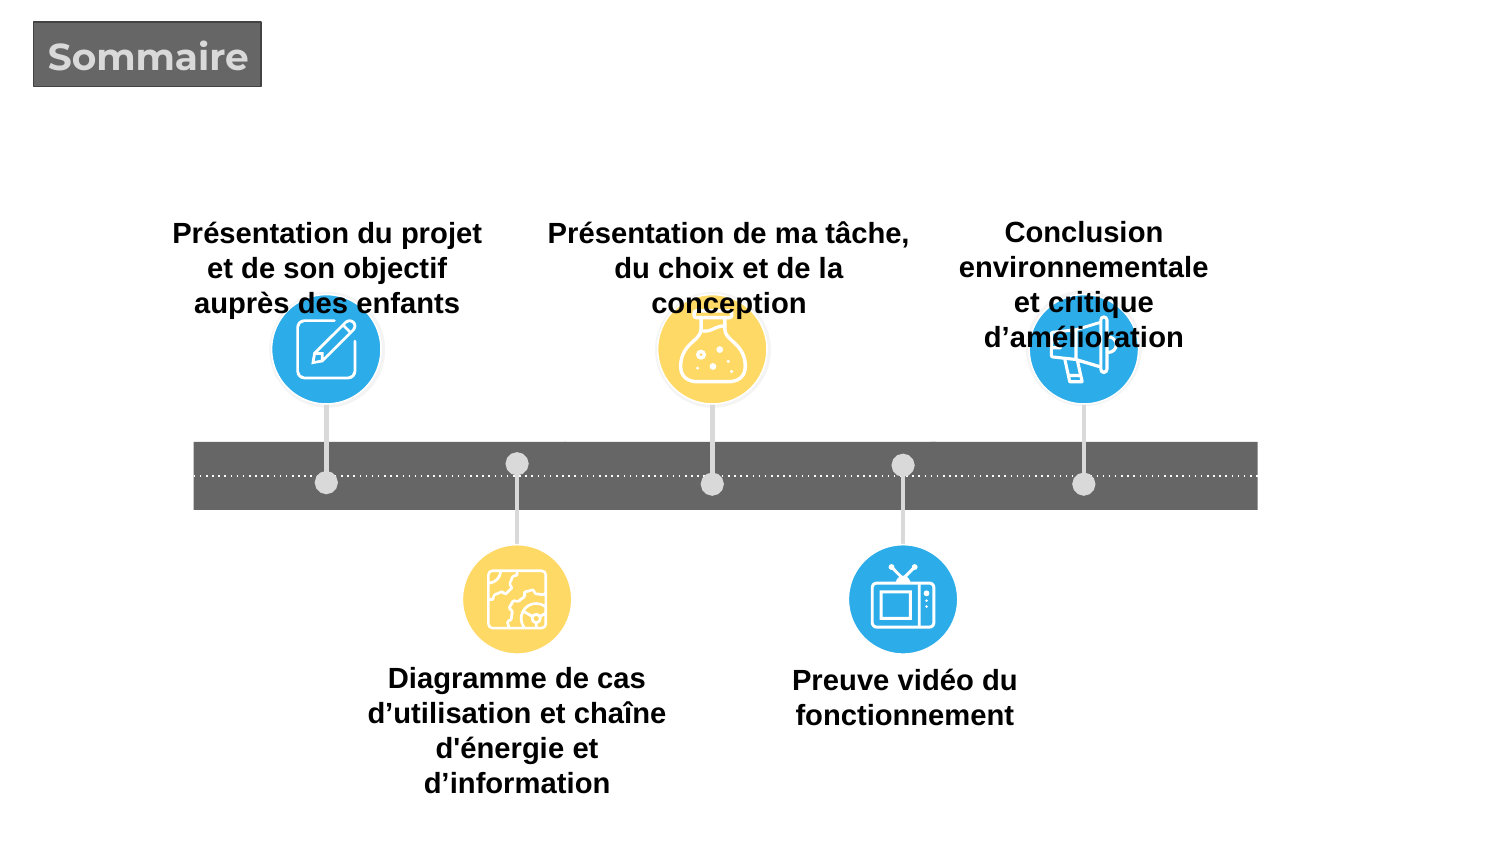

This is The Plan
Sommaire

Conclusion environnementale
et critique d’amélioration
Présentation du projet
et de son objectif auprès des enfants
Présentation de ma tâche,
du choix et de la conception

Diagramme de cas d’utilisation et chaîne d'énergie et d’information
Preuve vidéo du fonctionnement